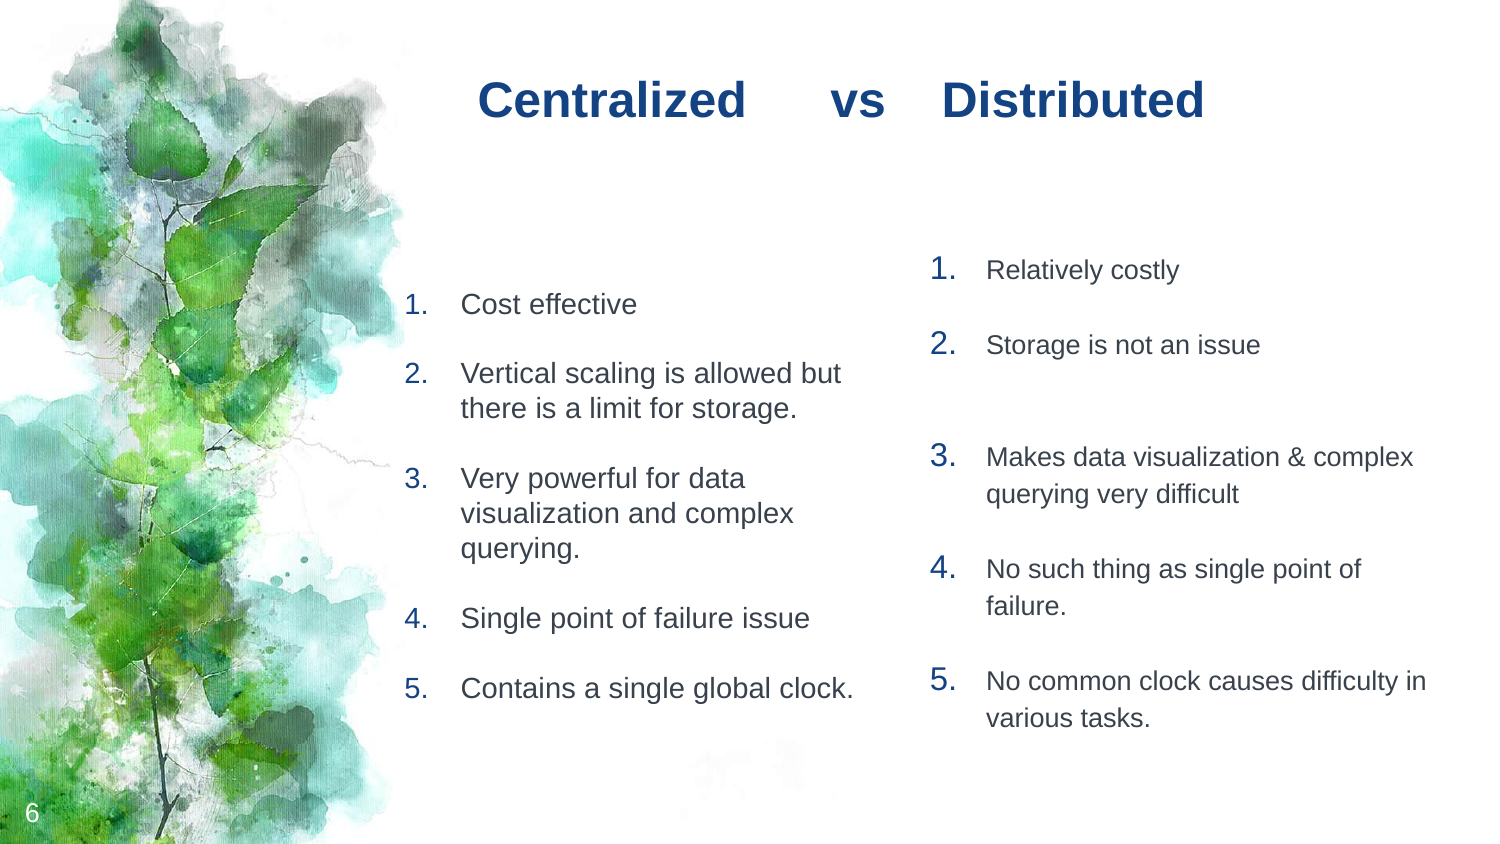

# Centralized      vs    Distributed
Cost effective

Vertical scaling is allowed but there is a limit for storage.

Very powerful for data visualization and complex querying.

Single point of failure issue

Contains a single global clock.
Relatively costly

Storage is not an issue

Makes data visualization & complex querying very difficult

No such thing as single point of failure.

No common clock causes difficulty in various tasks.
6